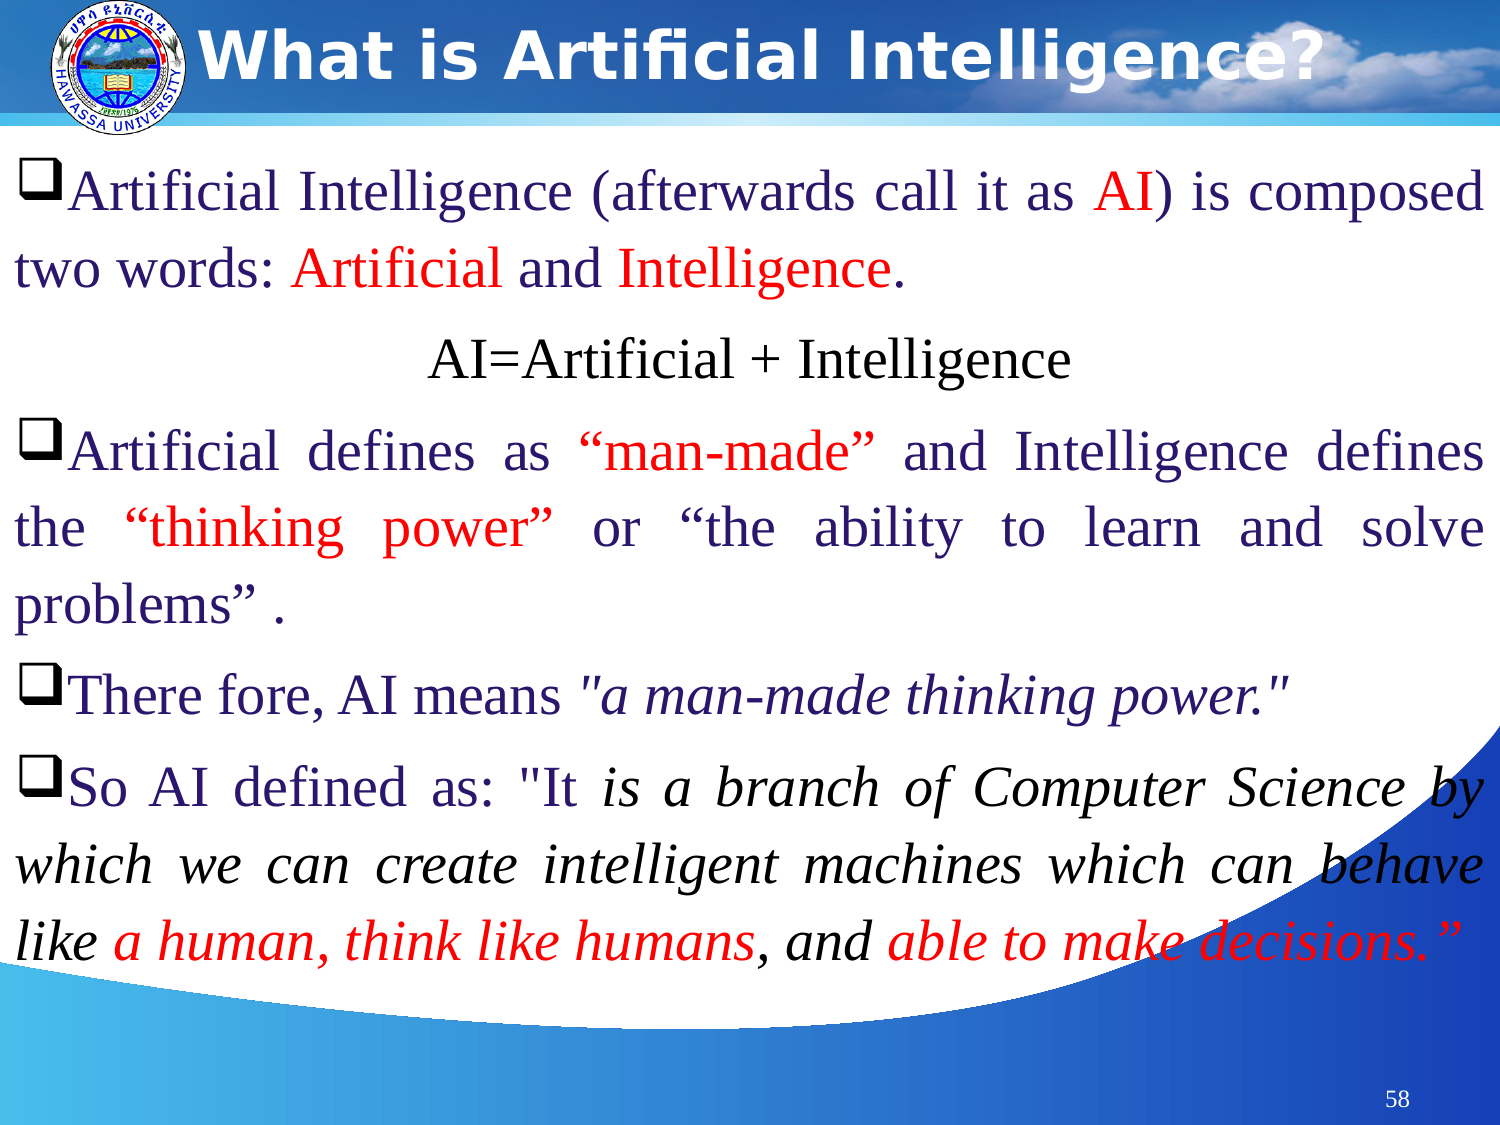

# What is Artificial Intelligence?
Artificial Intelligence (afterwards call it as AI) is composed two words: Artificial and Intelligence.
AI=Artificial + Intelligence
Artificial defines as “man-made” and Intelligence defines the “thinking power” or “the ability to learn and solve problems” .
There fore, AI means "a man-made thinking power."
So AI defined as: "It is a branch of Computer Science by which we can create intelligent machines which can behave like a human, think like humans, and able to make decisions.”

58